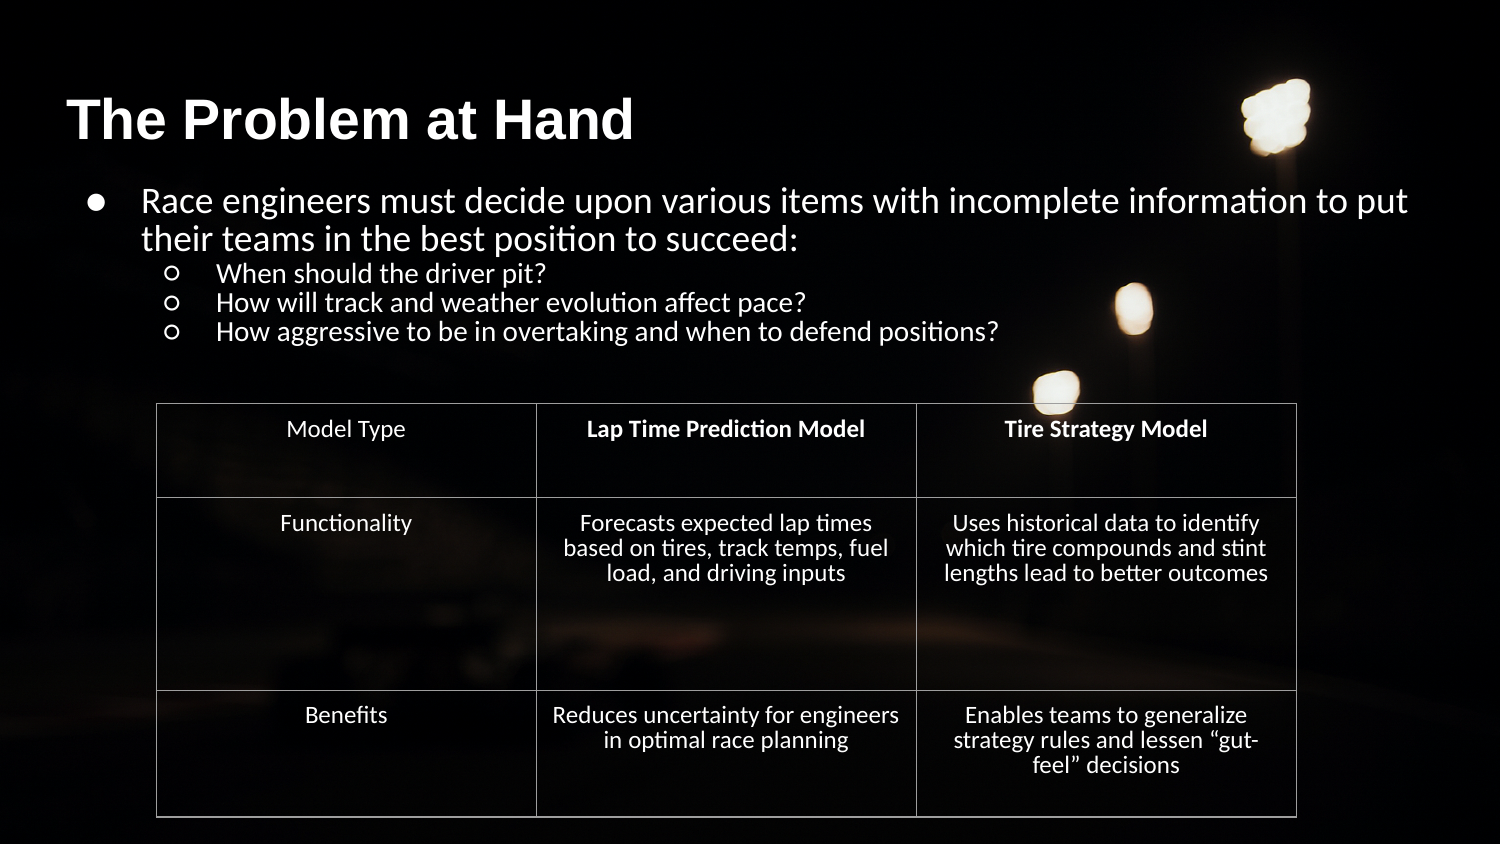

# The Problem at Hand
Race engineers must decide upon various items with incomplete information to put their teams in the best position to succeed:
When should the driver pit?
How will track and weather evolution affect pace?
How aggressive to be in overtaking and when to defend positions?
| Model Type | Lap Time Prediction Model | Tire Strategy Model |
| --- | --- | --- |
| Functionality | Forecasts expected lap times based on tires, track temps, fuel load, and driving inputs | Uses historical data to identify which tire compounds and stint lengths lead to better outcomes |
| Benefits | Reduces uncertainty for engineers in optimal race planning | Enables teams to generalize strategy rules and lessen “gut-feel” decisions |